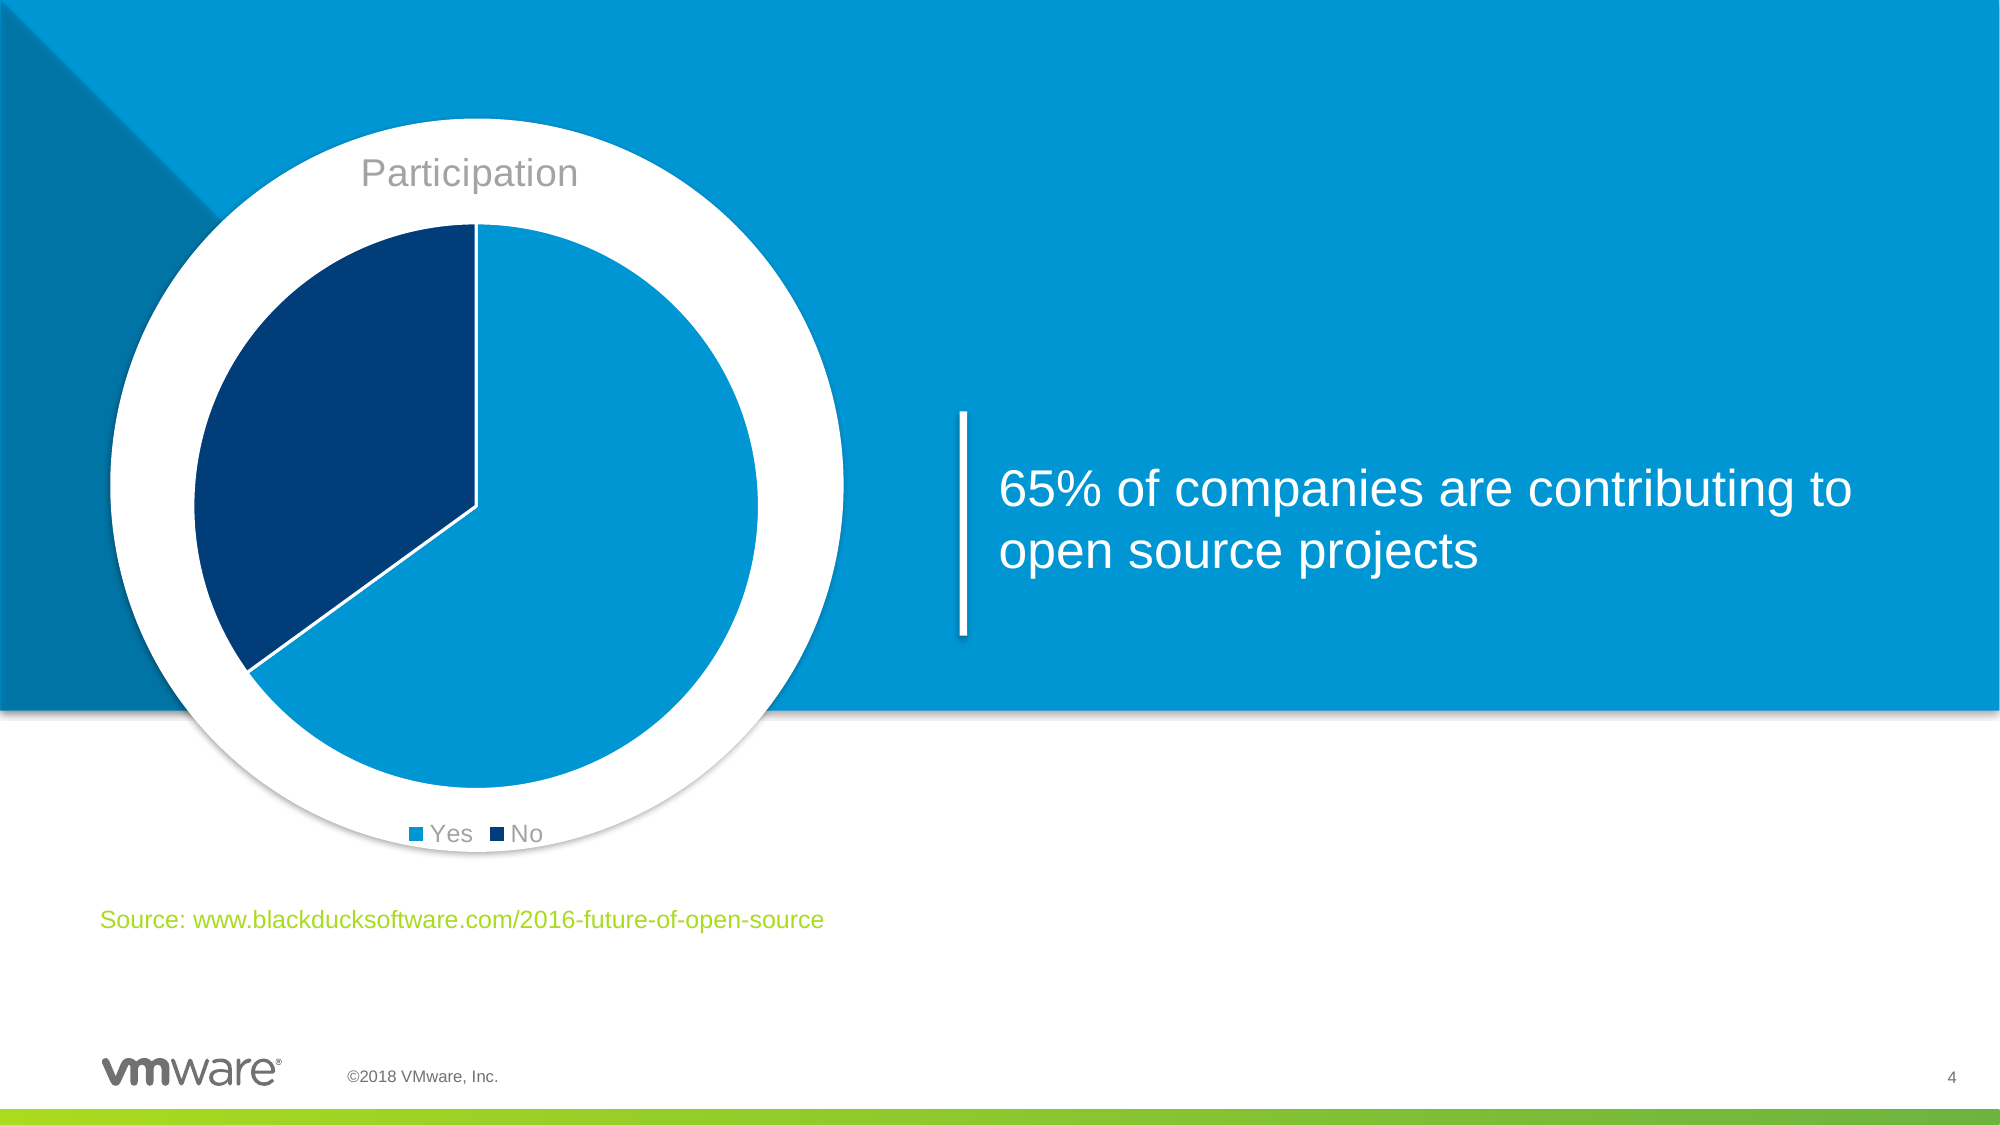

### Chart:

| Category | Participation |
|---|---|
| Yes | 65.0 |
| No | 35.0 |
65% of companies are contributing to open source projects
Source: www.blackducksoftware.com/2016-future-of-open-source